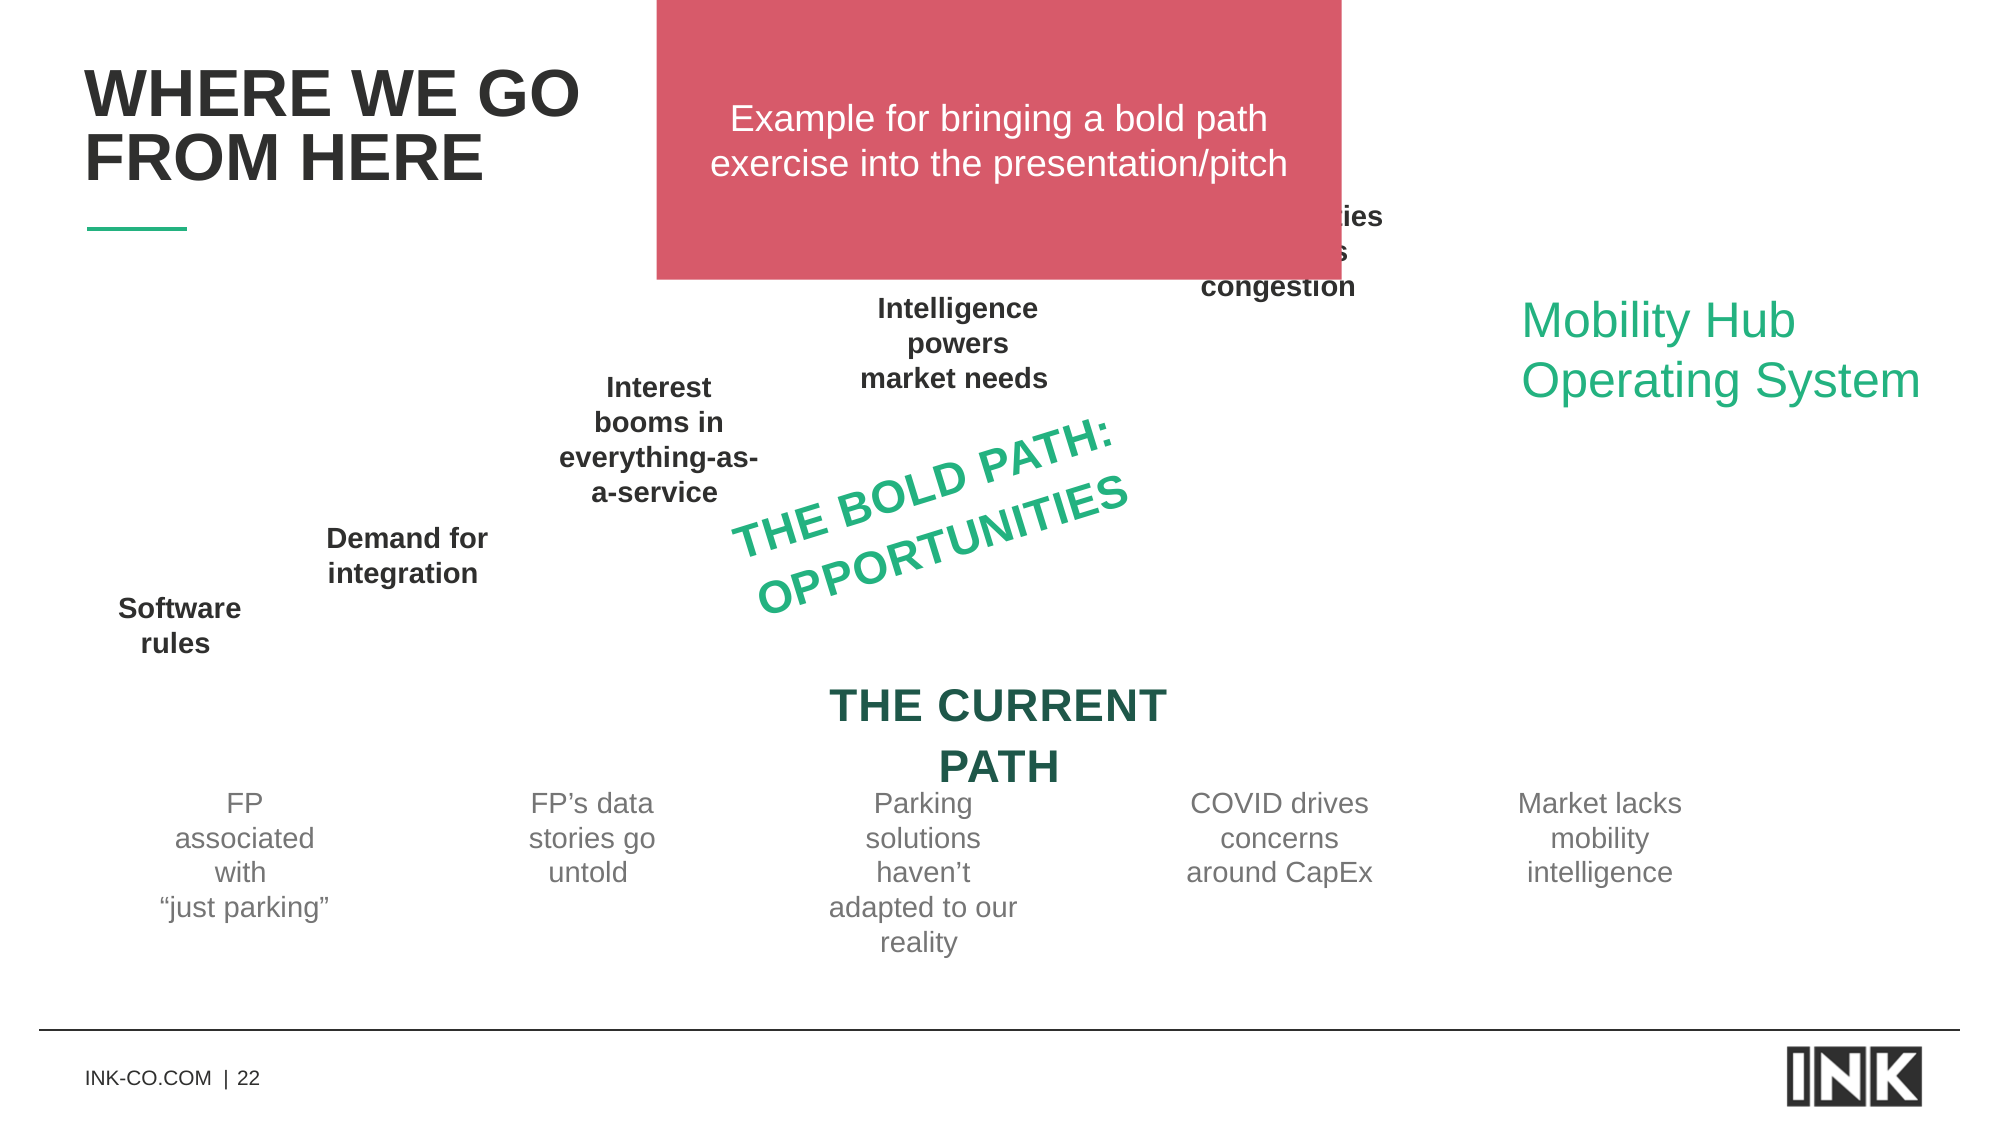

Example for bringing a bold path exercise into the presentation/pitch
# Where we go from here
Smarter cities with less congestion
Mobility Hub Operating System
Intelligence powers market needs
Interest booms in everything-as-a-service
The Bold Path: Opportunities
Demand for integration
Software rules
the Current Path
FP associated with
“just parking”
FP’s data stories go untold
Parking solutions haven’t adapted to our reality
COVID drives concerns around CapEx
Market lacks mobility intelligence
INK-CO.COM  |
22